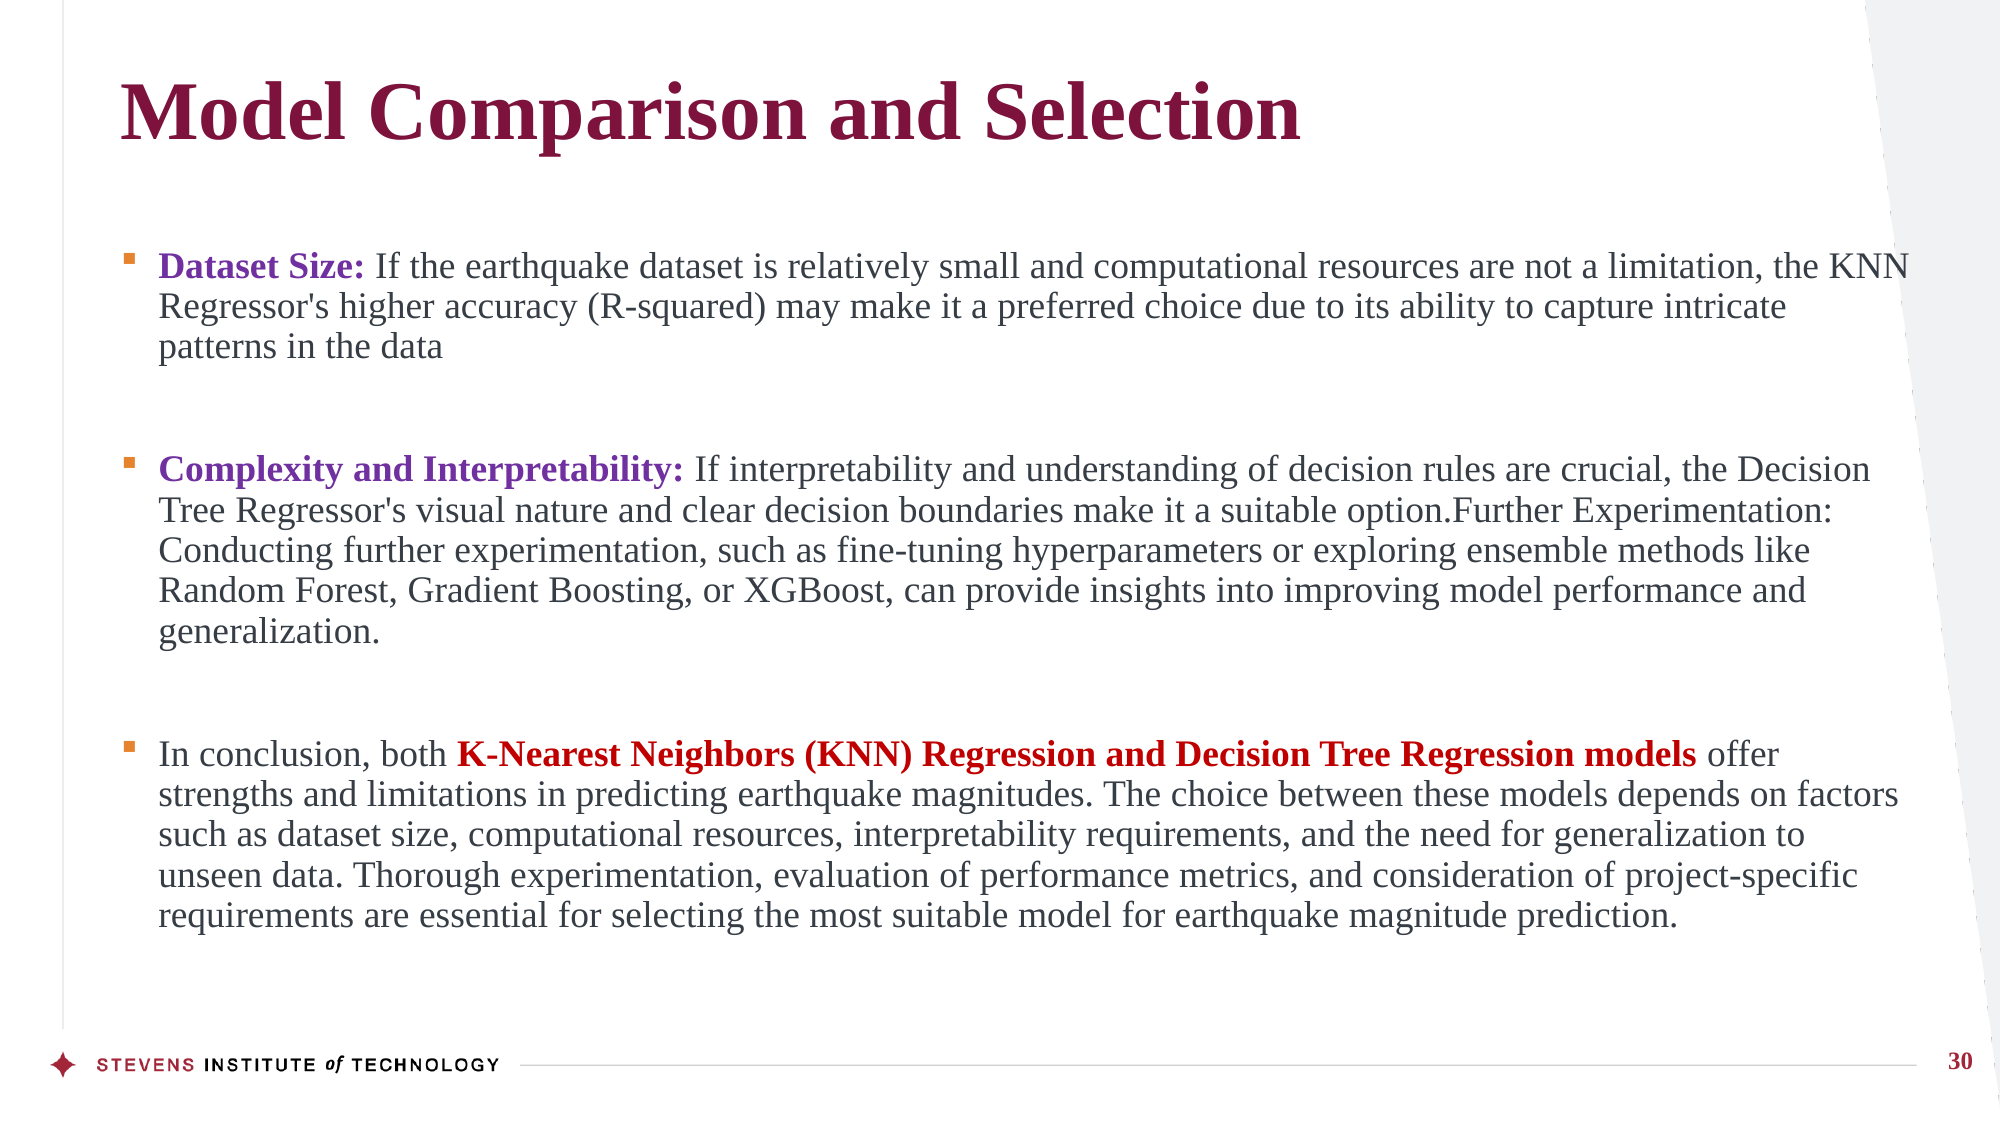

Model Comparison and Selection
Dataset Size: If the earthquake dataset is relatively small and computational resources are not a limitation, the KNN Regressor's higher accuracy (R-squared) may make it a preferred choice due to its ability to capture intricate patterns in the data

Complexity and Interpretability: If interpretability and understanding of decision rules are crucial, the Decision Tree Regressor's visual nature and clear decision boundaries make it a suitable option.Further Experimentation: Conducting further experimentation, such as fine-tuning hyperparameters or exploring ensemble methods like Random Forest, Gradient Boosting, or XGBoost, can provide insights into improving model performance and generalization.

In conclusion, both K-Nearest Neighbors (KNN) Regression and Decision Tree Regression models offer strengths and limitations in predicting earthquake magnitudes. The choice between these models depends on factors such as dataset size, computational resources, interpretability requirements, and the need for generalization to unseen data. Thorough experimentation, evaluation of performance metrics, and consideration of project-specific requirements are essential for selecting the most suitable model for earthquake magnitude prediction.

30